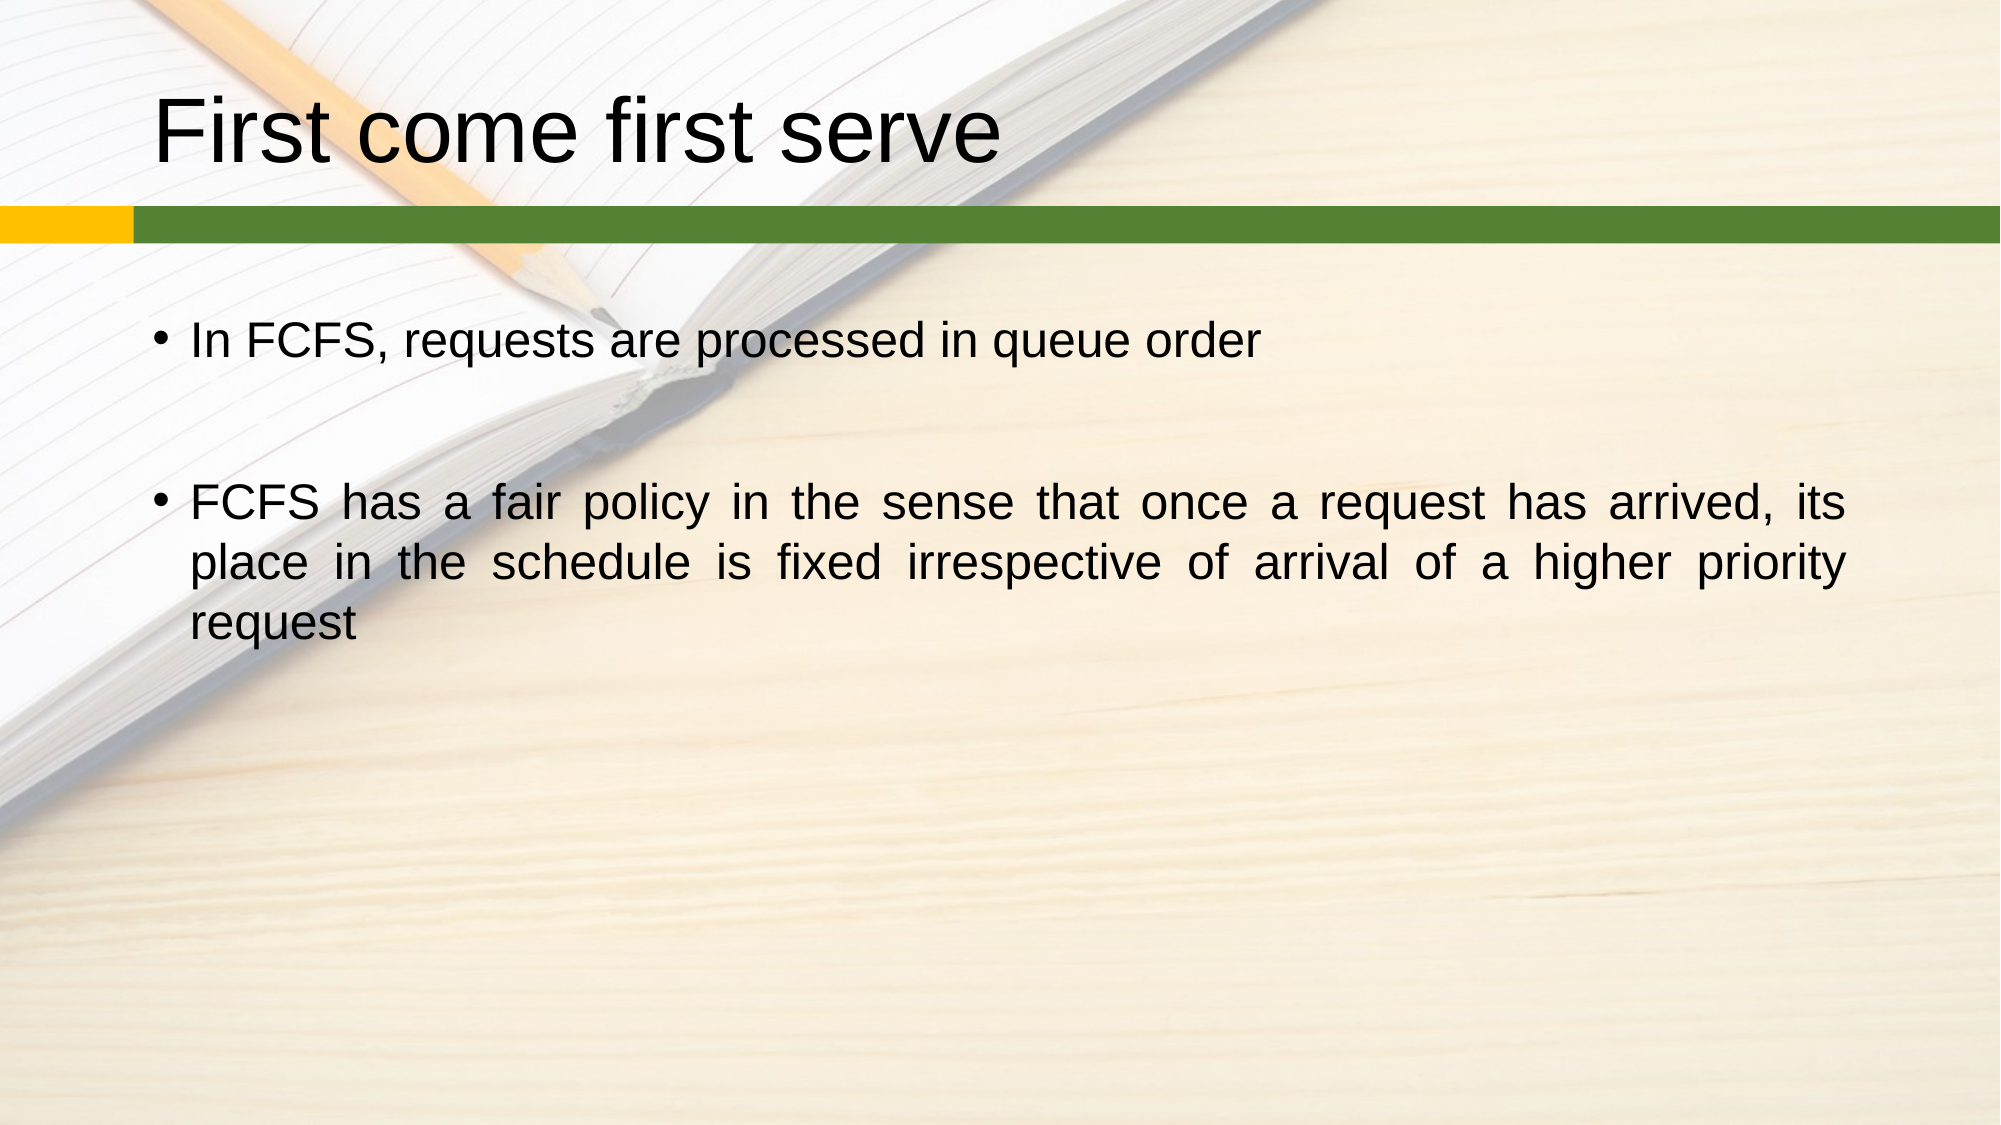

# First come first serve
In FCFS, requests are processed in queue order

FCFS has a fair policy in the sense that once a request has arrived, its place in the schedule is fixed irrespective of arrival of a higher priority request